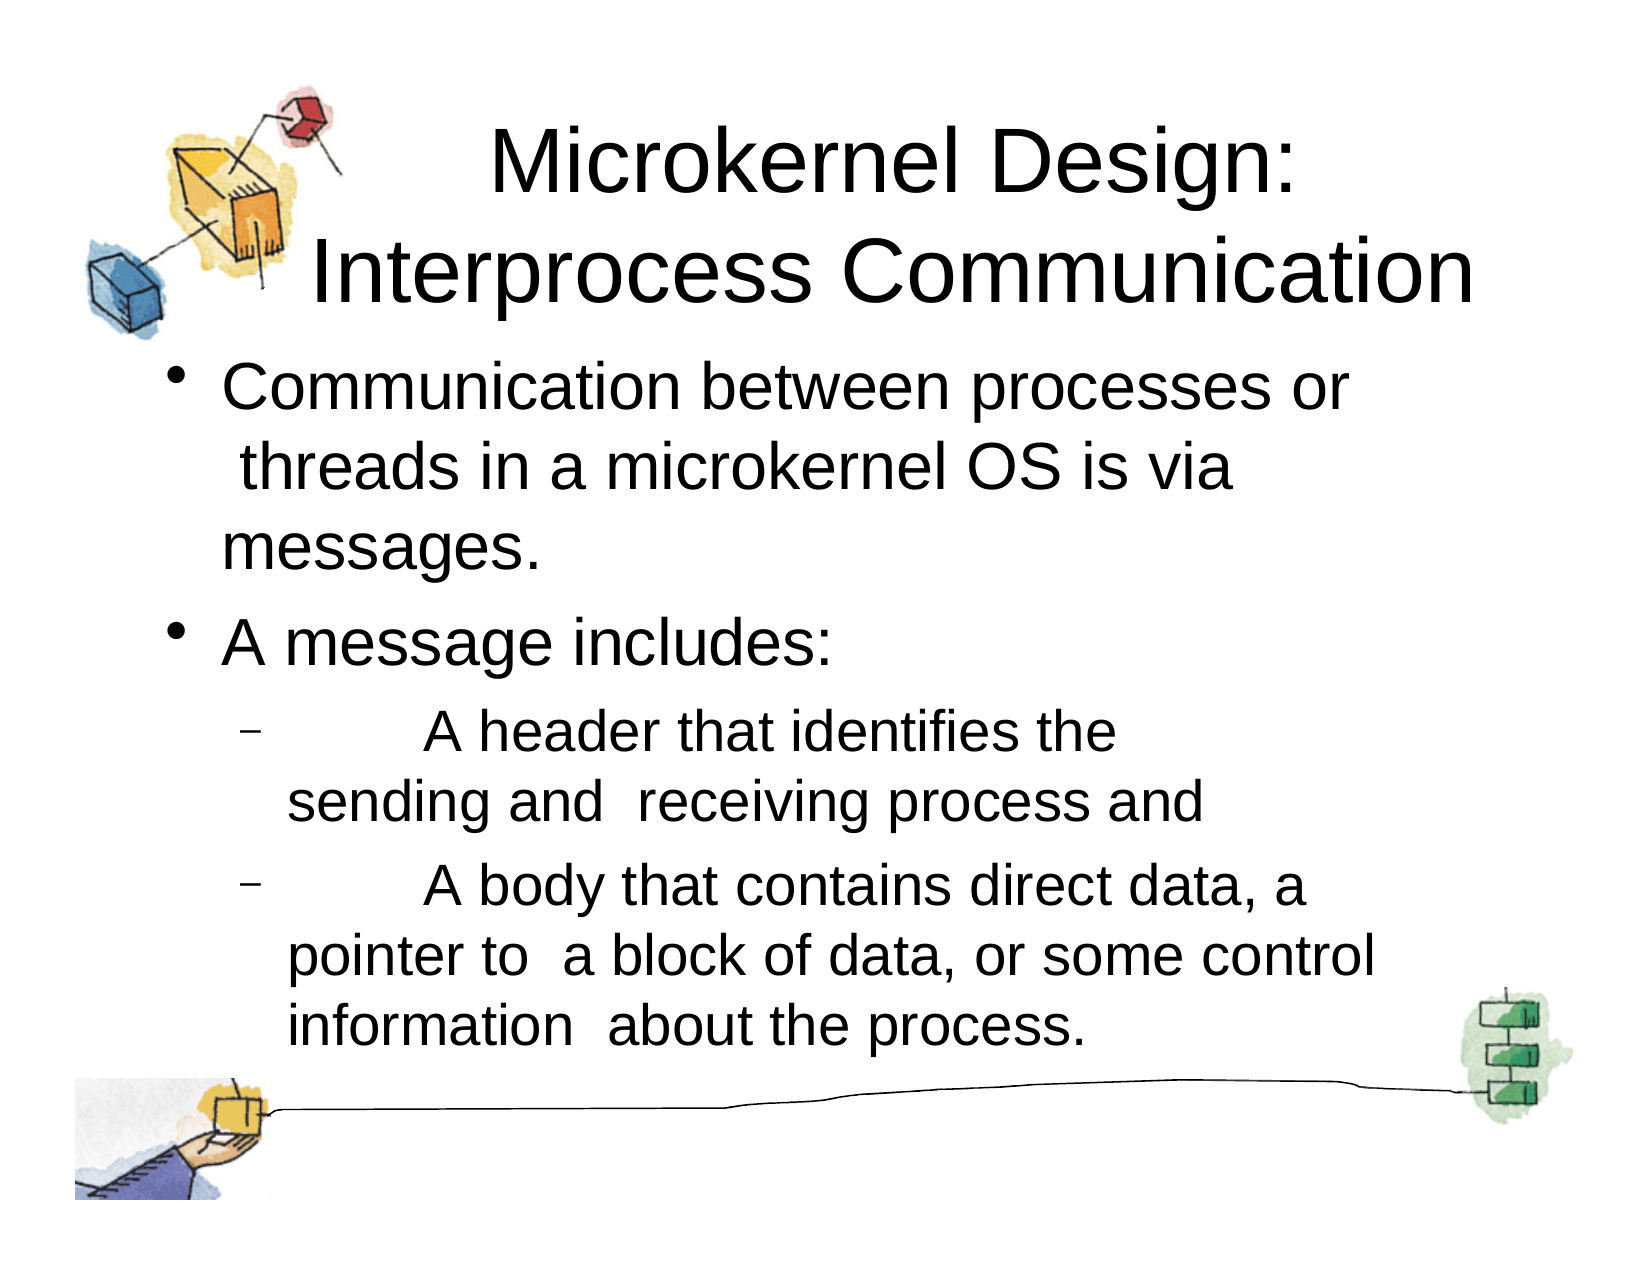

# Microkernel Design:  Interprocess Communication
Communication between processes or  threads in a microkernel OS is via  messages.
A message includes:
	A header that identifies the sending and  receiving process and
	A body that contains direct data, a pointer to  a block of data, or some control information  about the process.